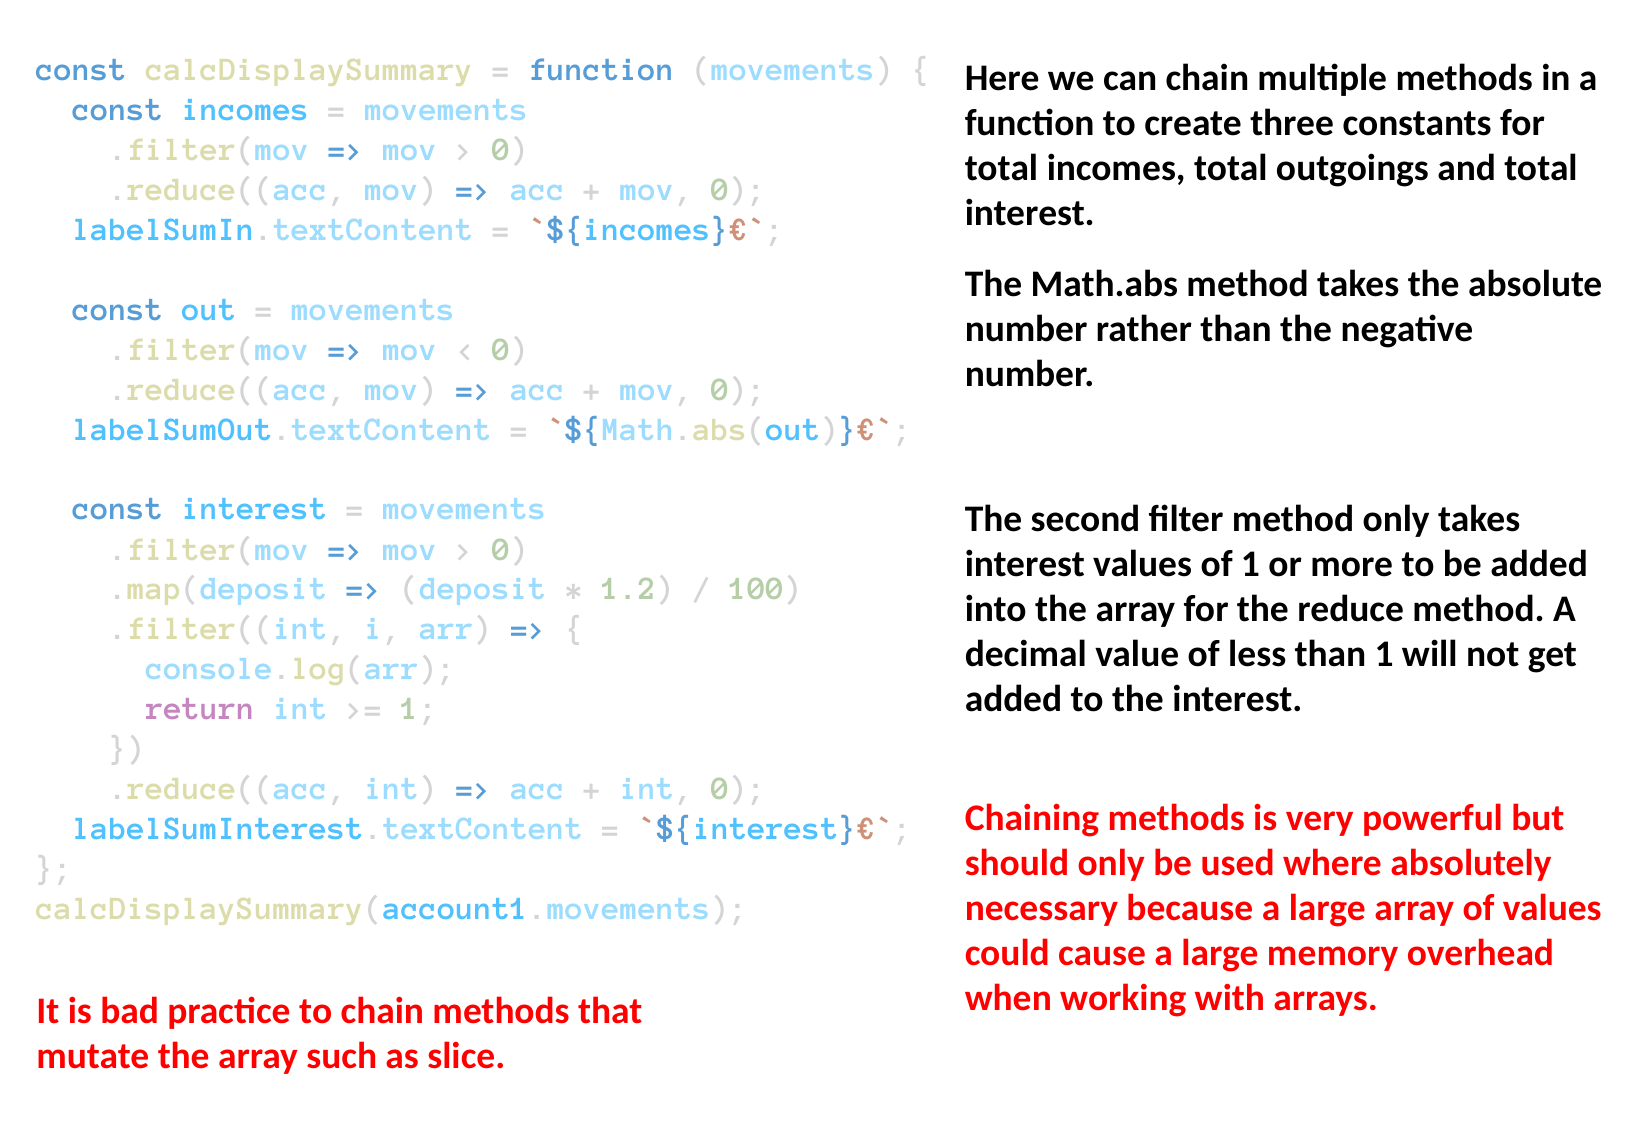

const calcDisplaySummary = function (movements) {
  const incomes = movements
    .filter(mov => mov > 0)
    .reduce((acc, mov) => acc + mov, 0);
  labelSumIn.textContent = `${incomes}€`;
  const out = movements
    .filter(mov => mov < 0)
    .reduce((acc, mov) => acc + mov, 0);
  labelSumOut.textContent = `${Math.abs(out)}€`;
  const interest = movements
    .filter(mov => mov > 0)
    .map(deposit => (deposit * 1.2) / 100)
    .filter((int, i, arr) => {
      console.log(arr);
      return int >= 1;
    })
    .reduce((acc, int) => acc + int, 0);
  labelSumInterest.textContent = `${interest}€`;
};
calcDisplaySummary(account1.movements);
Here we can chain multiple methods in a function to create three constants for total incomes, total outgoings and total interest.
The Math.abs method takes the absolute number rather than the negative number.
The second filter method only takes interest values of 1 or more to be added into the array for the reduce method. A decimal value of less than 1 will not get added to the interest.
Chaining methods is very powerful but should only be used where absolutely necessary because a large array of values could cause a large memory overhead when working with arrays.
It is bad practice to chain methods that mutate the array such as slice.